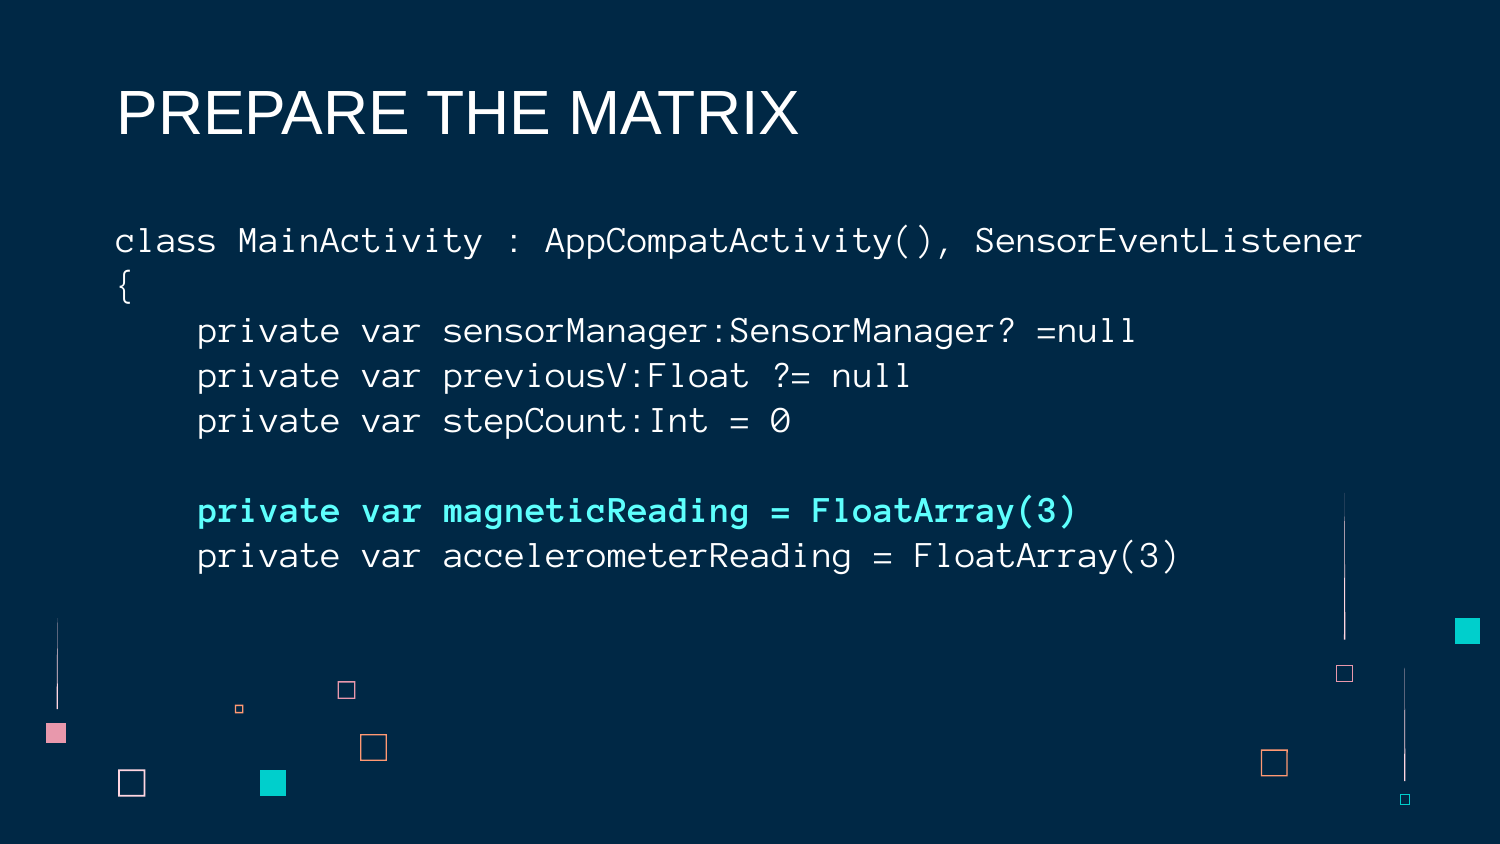

# PREPARE THE MATRIX
class MainActivity : AppCompatActivity(), SensorEventListener {
    private var sensorManager:SensorManager? =null
    private var previousV:Float ?= null
    private var stepCount:Int = 0

    private var magneticReading = FloatArray(3)
    private var accelerometerReading = FloatArray(3)